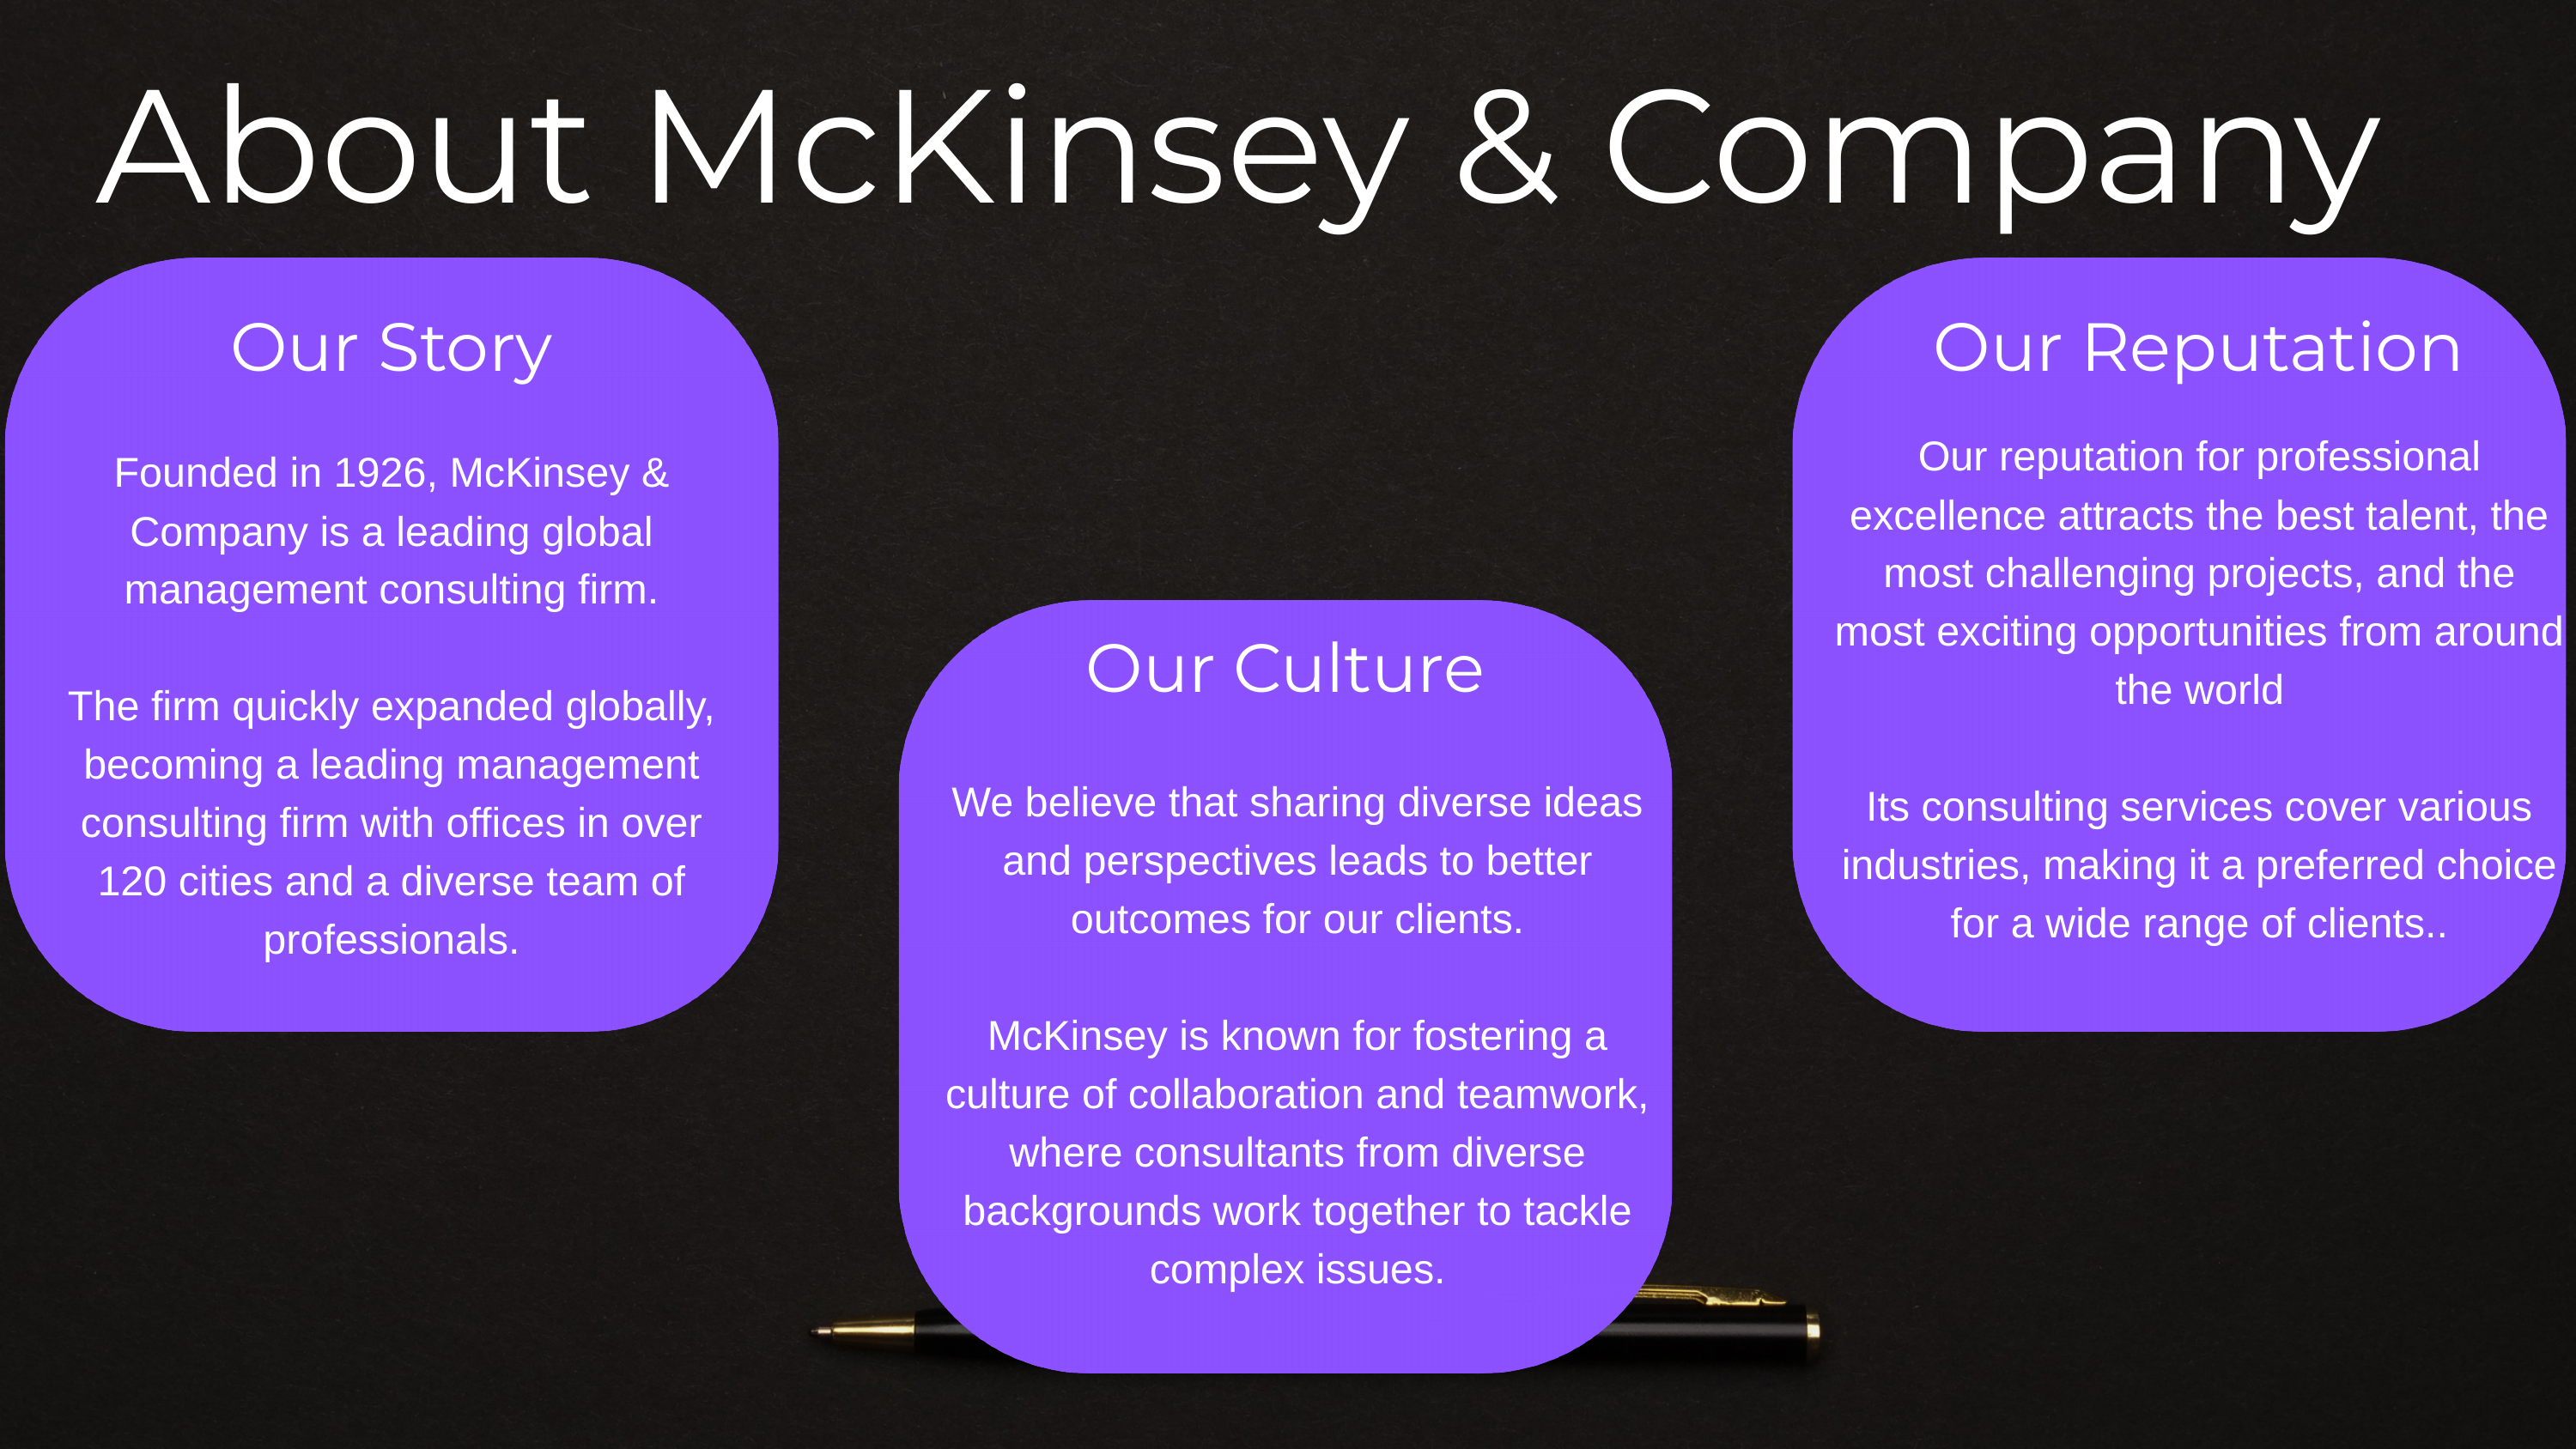

About McKinsey & Company

Our Story

Our Reputation

Our reputation for professional excellence attracts the best talent, the most challenging projects, and the most exciting opportunities from around the world

Its consulting services cover various industries, making it a preferred choice for a wide range of clients..

Founded in 1926, McKinsey & Company is a leading global management consulting firm.

The firm quickly expanded globally, becoming a leading management consulting firm with offices in over 120 cities and a diverse team of professionals.

Our Culture

We believe that sharing diverse ideas and perspectives leads to better outcomes for our clients.

McKinsey is known for fostering a culture of collaboration and teamwork, where consultants from diverse backgrounds work together to tackle complex issues.